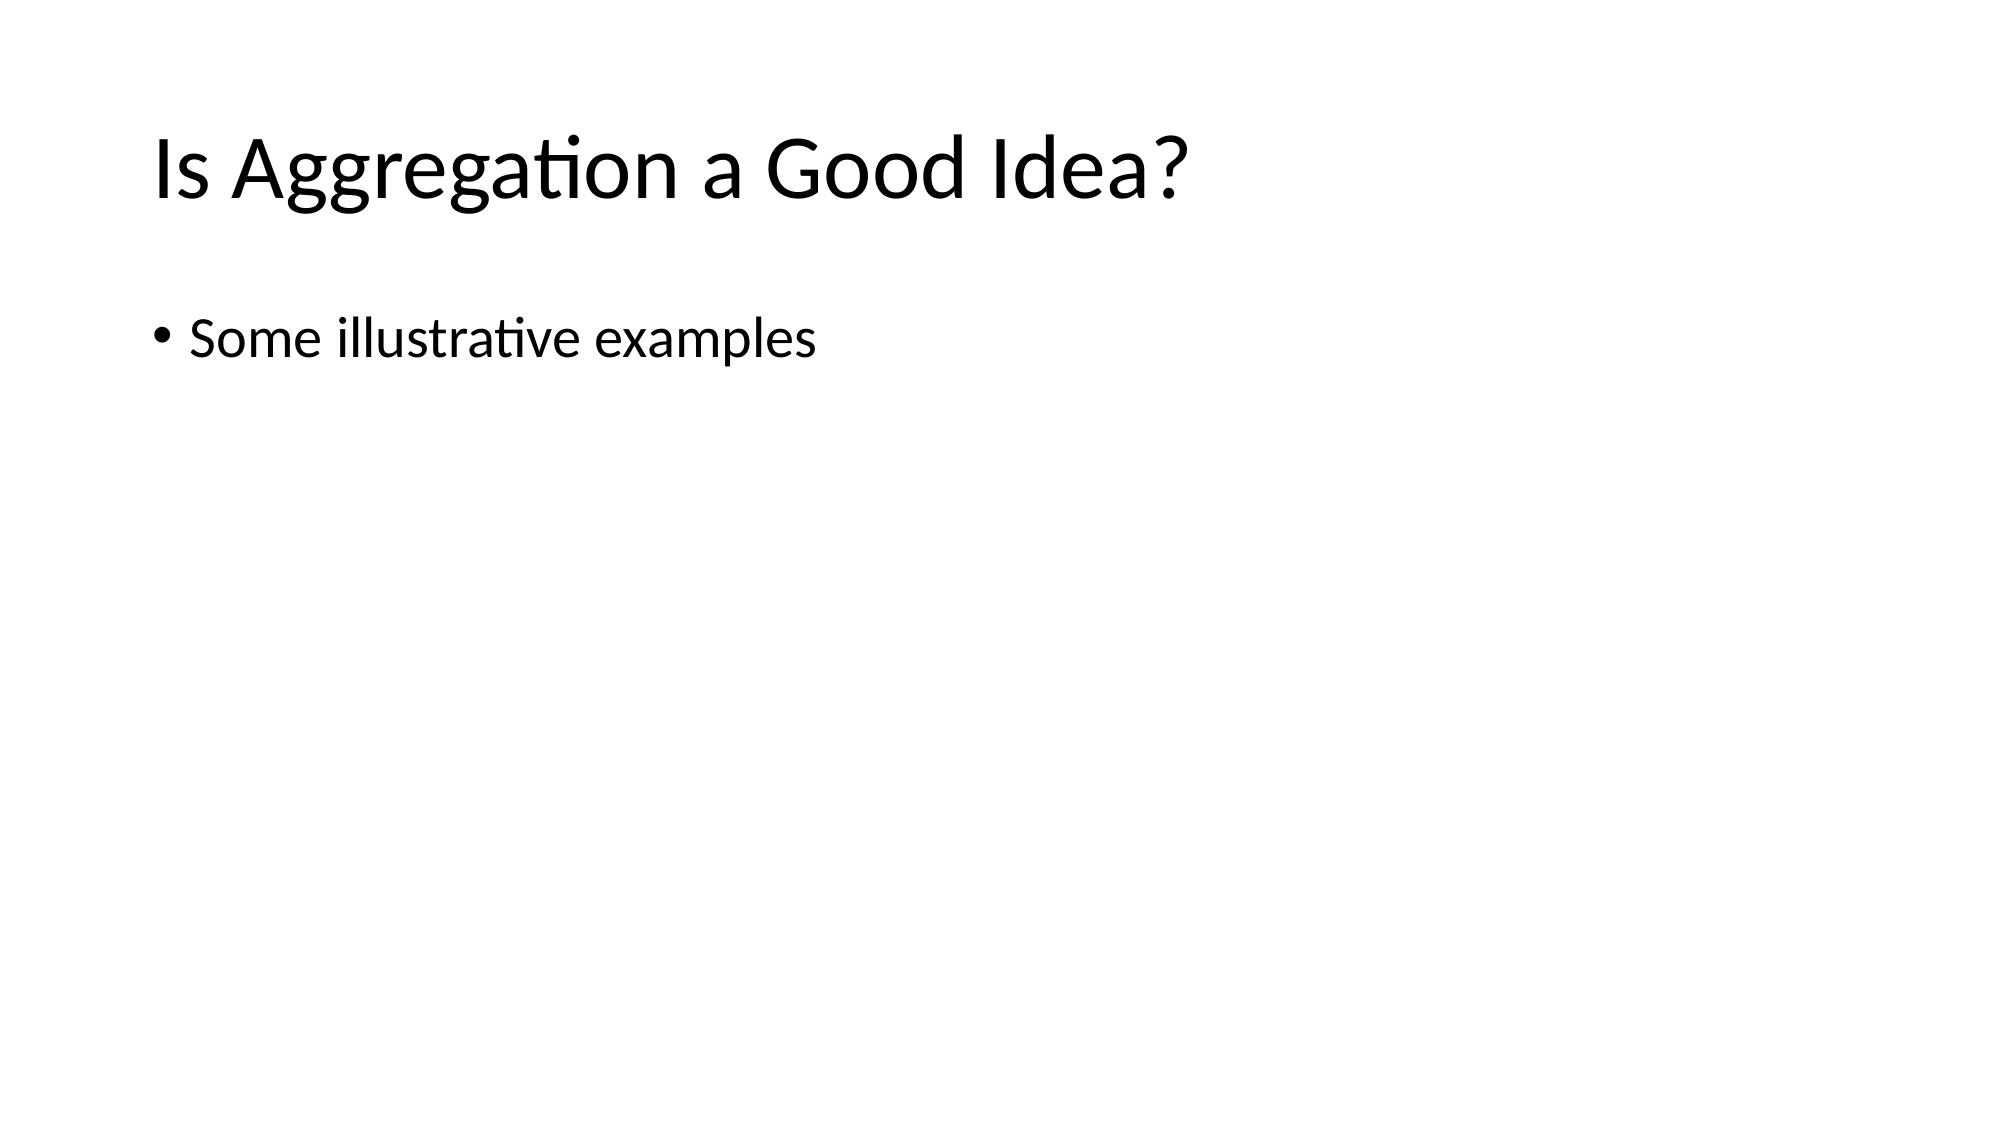

# Is Aggregation a Good Idea?
Some illustrative examples